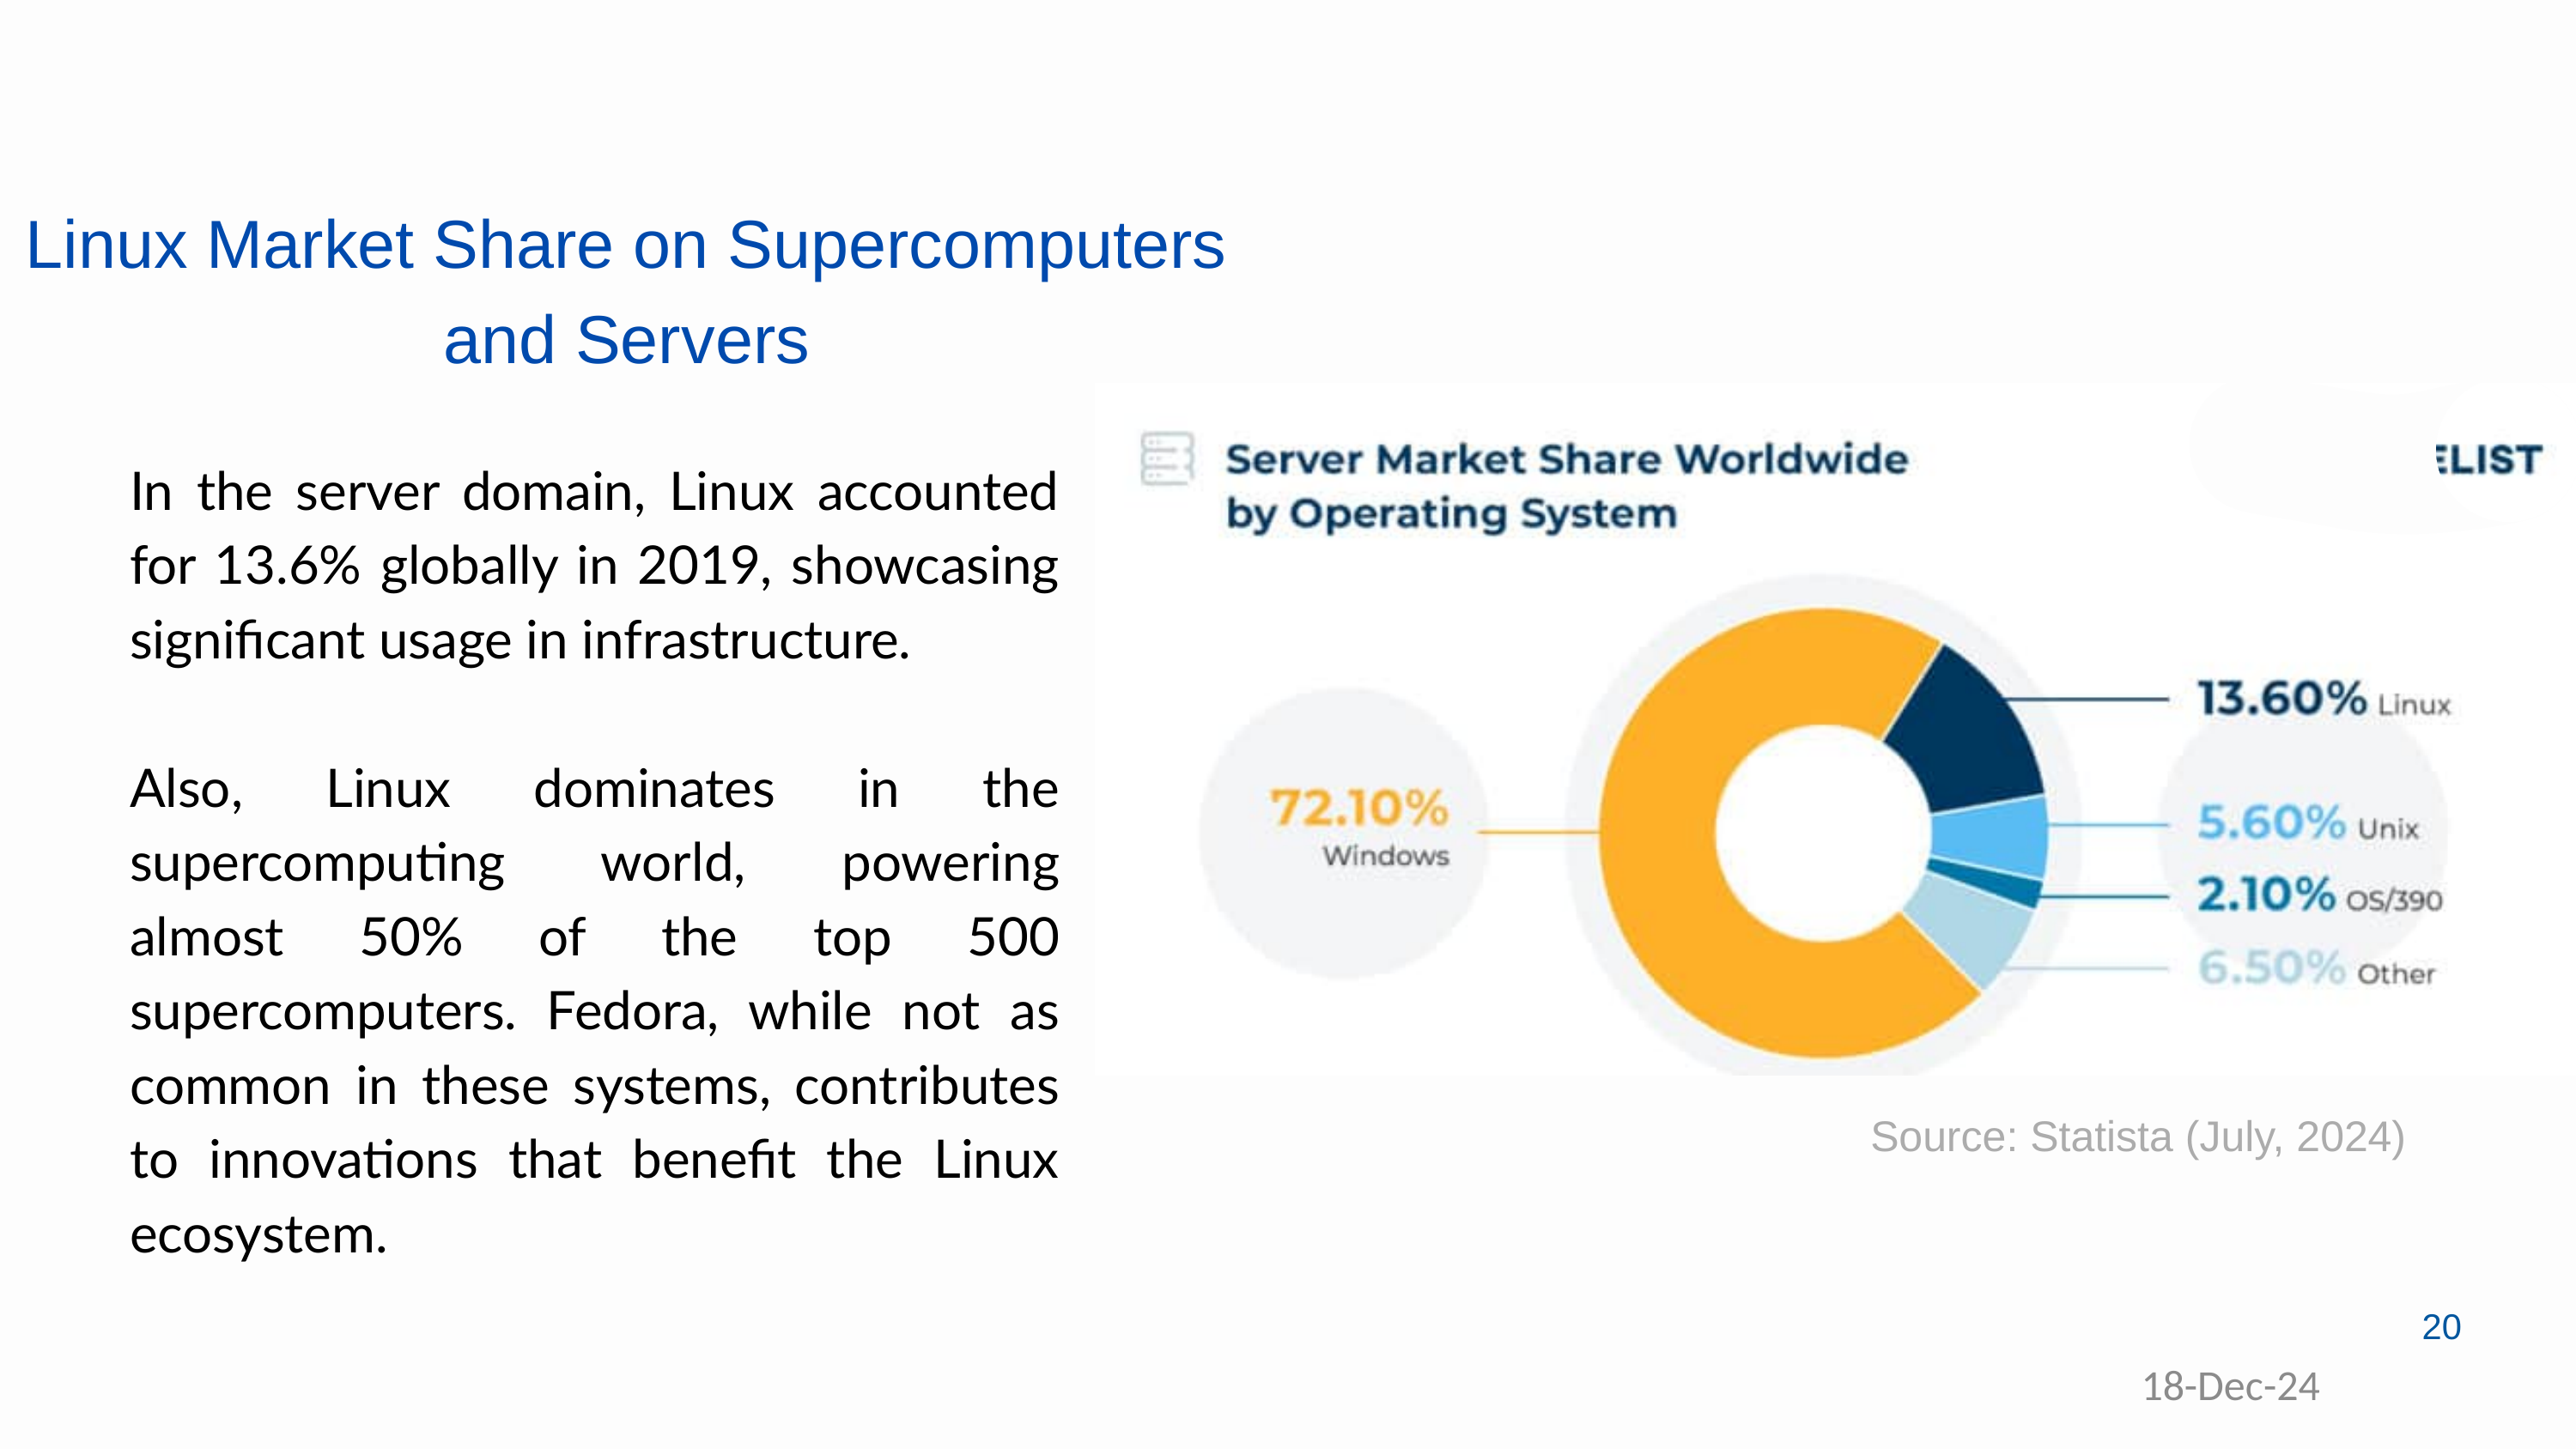

Linux Market Share on Supercomputers and Servers

In the server domain, Linux accounted for 13.6% globally in 2019, showcasing significant usage in infrastructure.

Also, Linux dominates in the supercomputing world, powering almost 50% of the top 500 supercomputers​. Fedora, while not as common in these systems, contributes to innovations that benefit the Linux ecosystem.

Source: Statista (July, 2024)
20
18-Dec-24